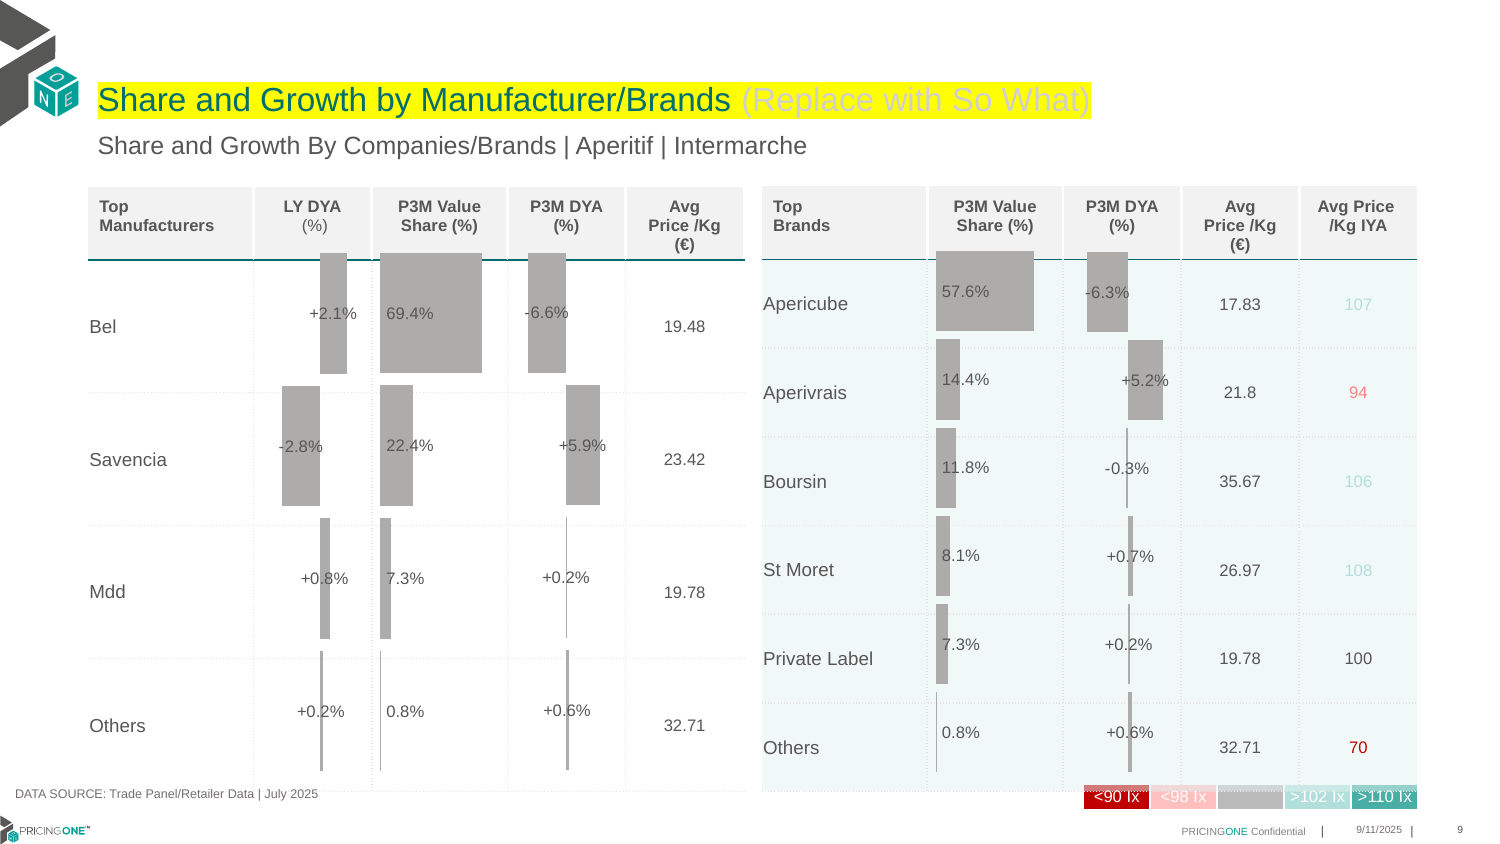

# Share and Growth by Manufacturer/Brands (Replace with So What)

Share and Growth By Companies/Brands | Aperitif | Intermarche
| Top Brands | P3M Value Share (%) | P3M DYA (%) | Avg Price /Kg (€) | Avg Price /Kg IYA |
| --- | --- | --- | --- | --- |
| Apericube |  |  | 17.83 | 107 |
| Aperivrais |  |  | 21.8 | 94 |
| Boursin |  |  | 35.67 | 106 |
| St Moret |  |  | 26.97 | 108 |
| Private Label |  |  | 19.78 | 100 |
| Others |  |  | 32.71 | 70 |
| Top Manufacturers | LY DYA (%) | P3M Value Share (%) | P3M DYA (%) | Avg Price /Kg (€) |
| --- | --- | --- | --- | --- |
| Bel |  |  |  | 19.48 |
| Savencia |  |  |  | 23.42 |
| Mdd |  |  |  | 19.78 |
| Others |  |  |  | 32.71 |

### Chart

| Category | Share DYA P3M |
|---|---|
|  | -0.06583440874016078 |

### Chart

| Category | Value Share P3M |
|---|---|
|  | 0.6937706821491997 |

### Chart

| Category | Share DYA LY |
|---|---|
|  | 0.020612273594695973 |

### Chart

| Category | Value Share |
|---|---|
|  | 0.5761758411035977 |

### Chart

| Category | Share DYA |
|---|---|
|  | -0.06257873780638201 |
DATA SOURCE: Trade Panel/Retailer Data | July 2025
| <90 Ix | <98 Ix |  | >102 Ix | >110 Ix |
| --- | --- | --- | --- | --- |

9/11/2025
9